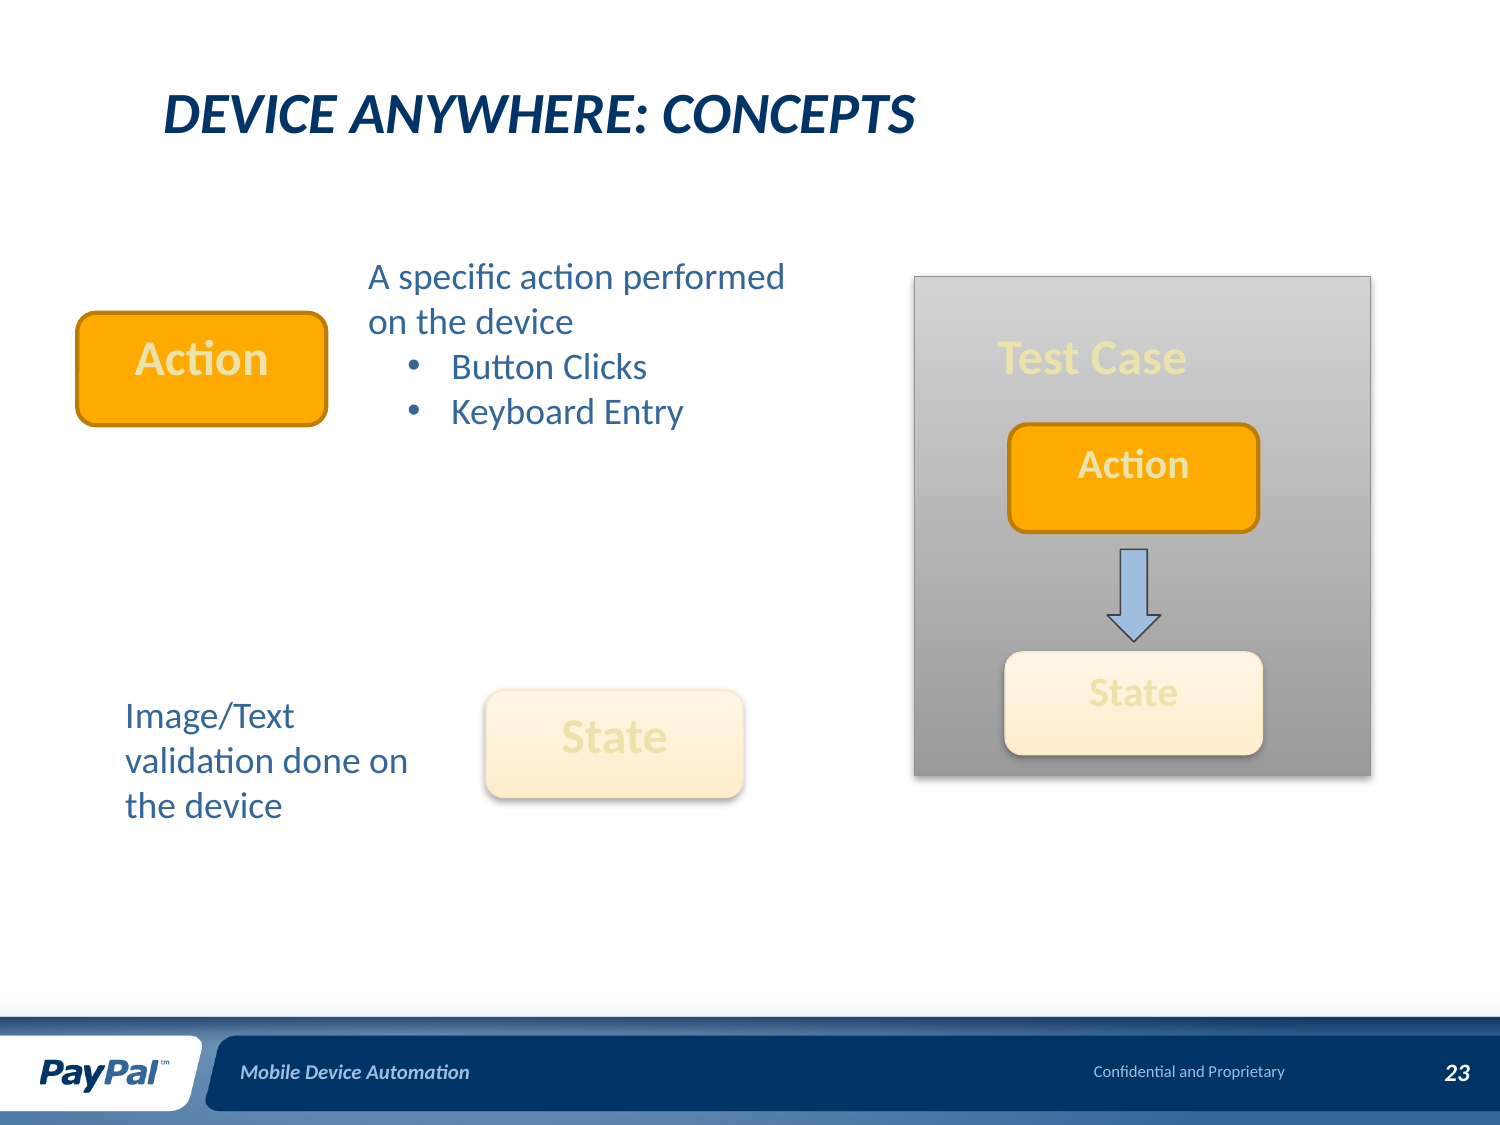

# Device anywhere: concepts
A specific action performed on the device
 Button Clicks
 Keyboard Entry

Action
Test Case
Action

State
Image/Text validation done on the device
State
Mobile Device Automation
23